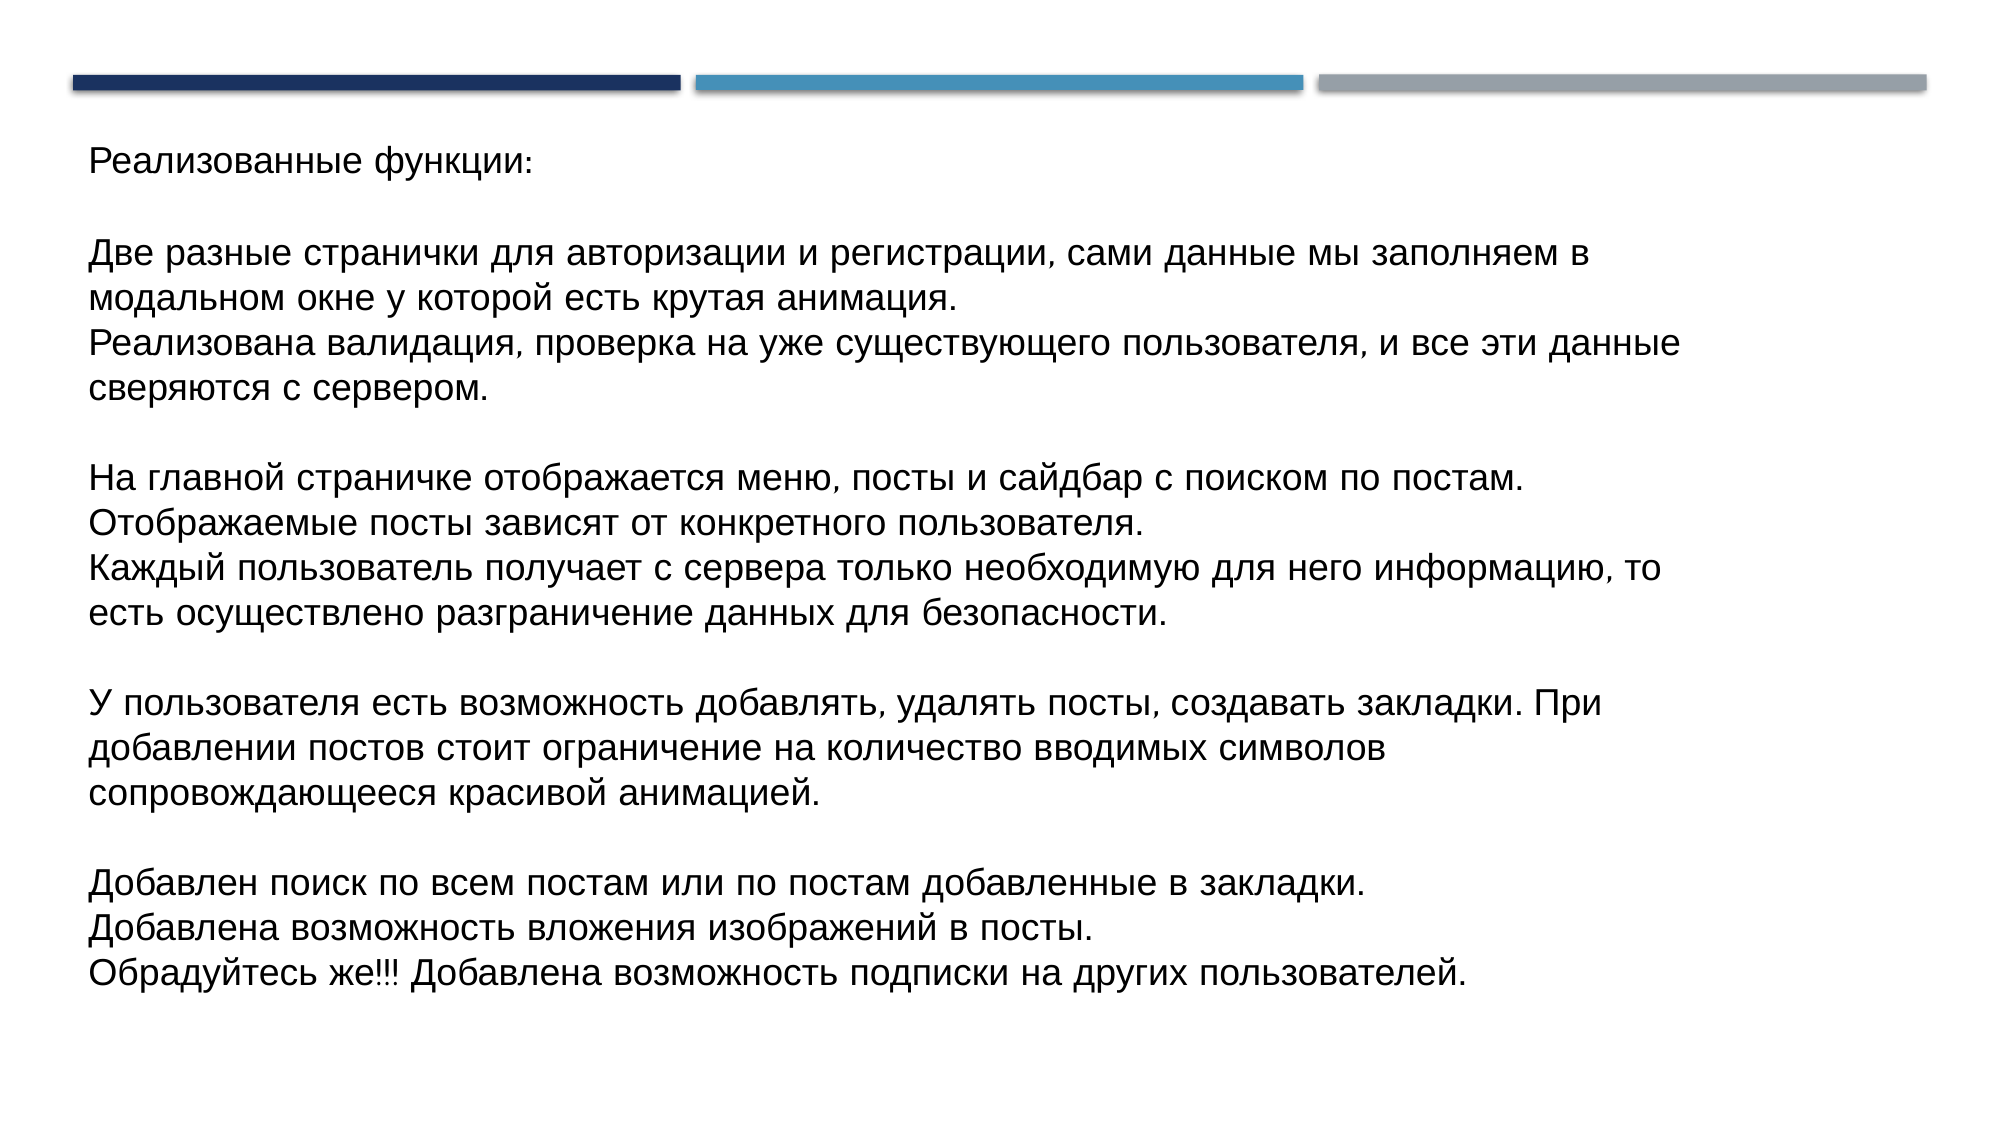

Реализованные функции:
Две разные странички для авторизации и регистрации, сами данные мы заполняем в модальном окне у которой есть крутая анимация.
Реализована валидация, проверка на уже существующего пользователя, и все эти данные сверяются с сервером.

На главной страничке отображается меню, посты и сайдбар с поиском по постам.
Отображаемые посты зависят от конкретного пользователя.
Каждый пользователь получает с сервера только необходимую для него информацию, то есть осуществлено разграничение данных для безопасности.

У пользователя есть возможность добавлять, удалять посты, создавать закладки. При добавлении постов стоит ограничение на количество вводимых символов сопровождающееся красивой анимацией.

Добавлен поиск по всем постам или по постам добавленные в закладки.
Добавлена возможность вложения изображений в посты.
Обрадуйтесь же!!! Добавлена возможность подписки на других пользователей.